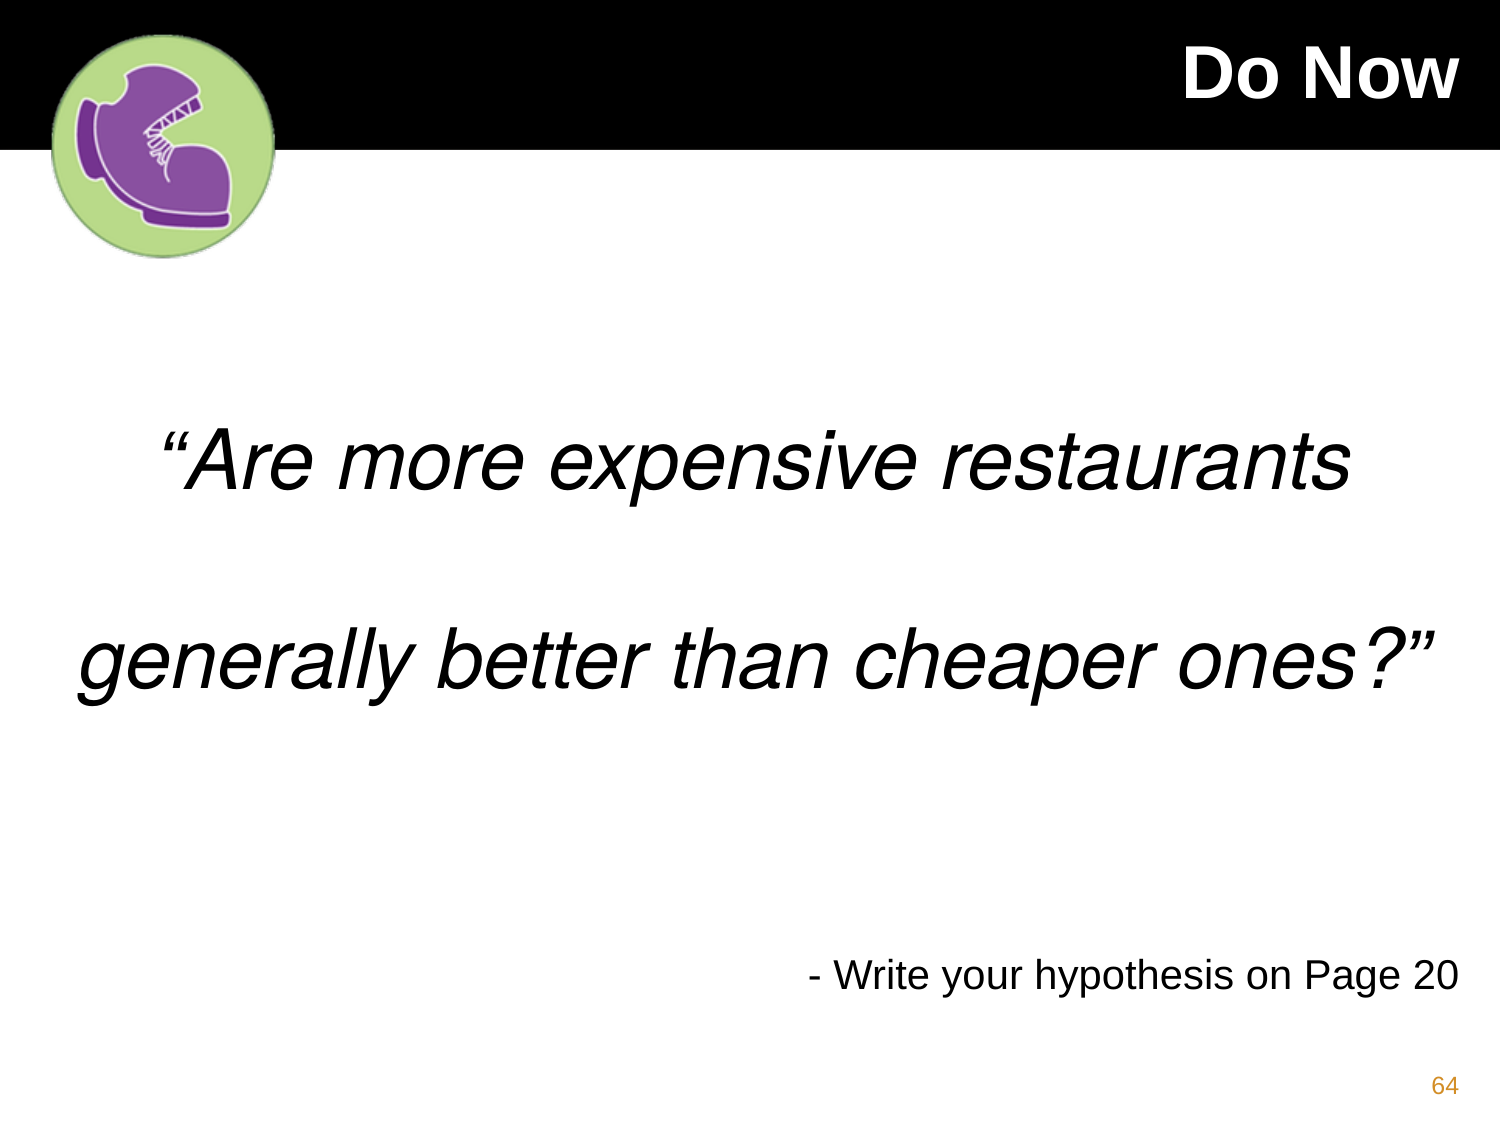

# Do Now
“Are more expensive restaurants generally better than cheaper ones?”

- Write your hypothesis on Page 20
64